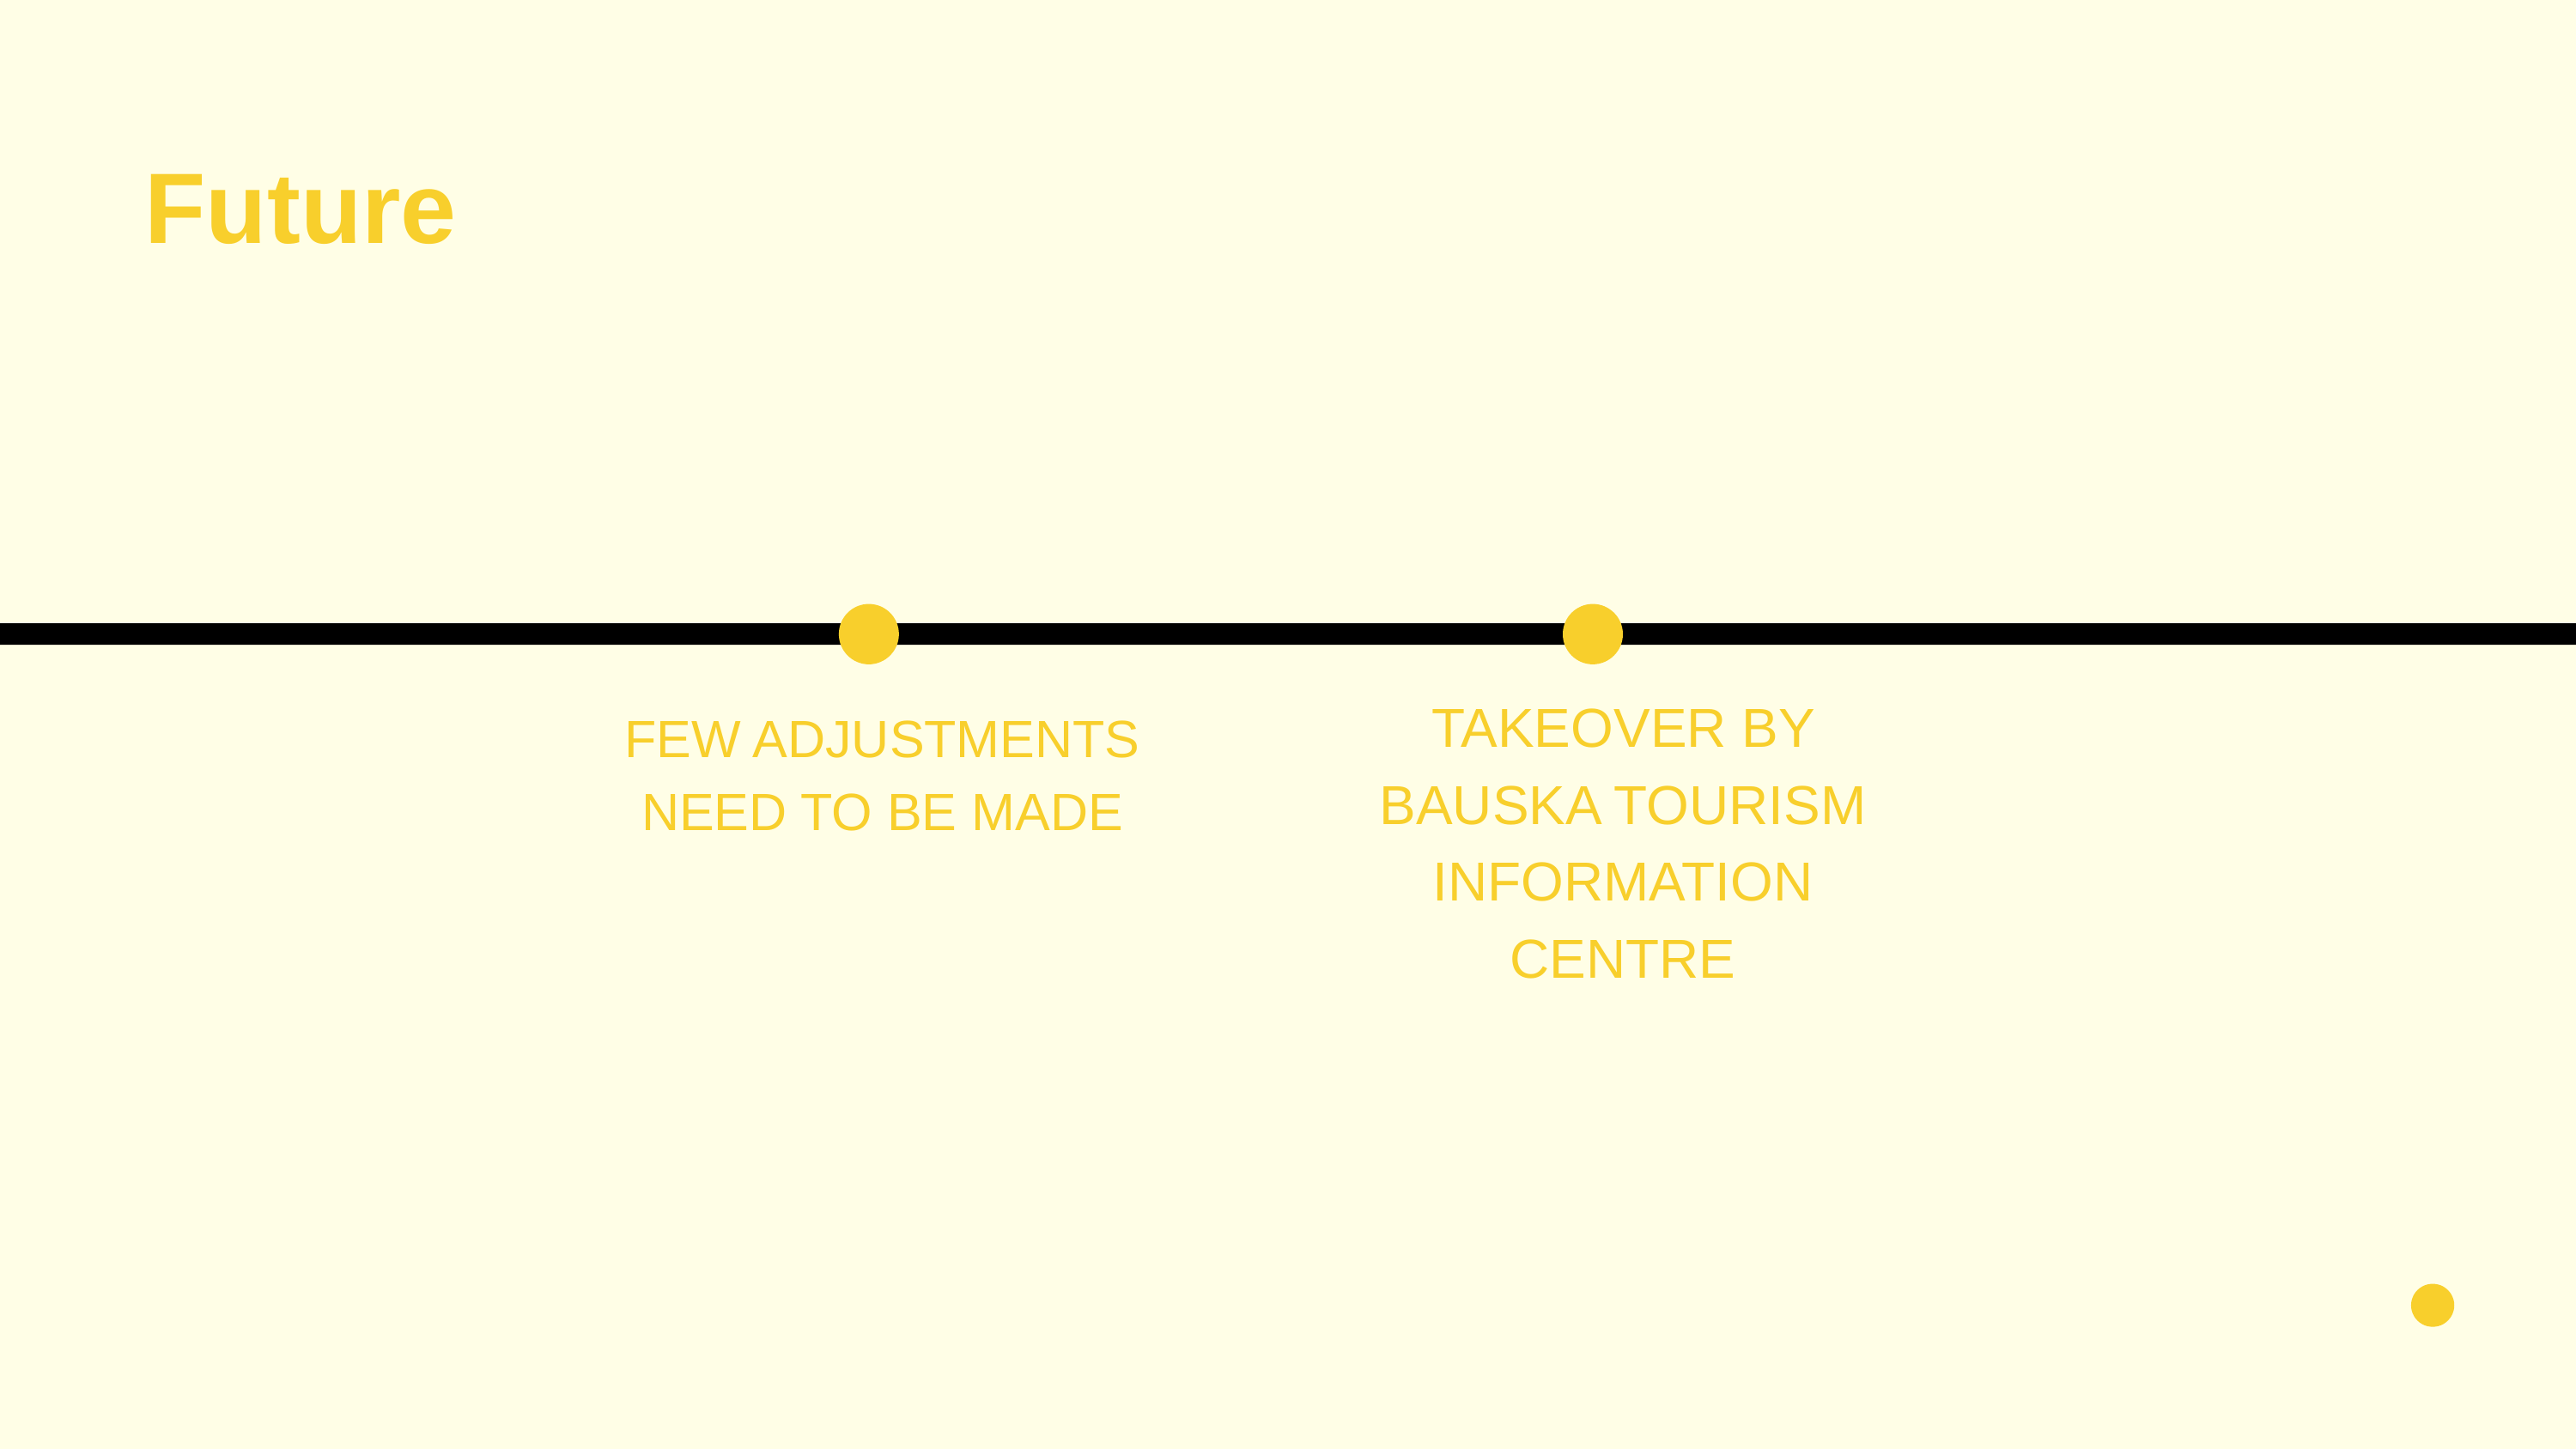

Future

TAKEOVER BY BAUSKA TOURISM INFORMATION CENTRE
FEW ADJUSTMENTS NEED TO BE MADE